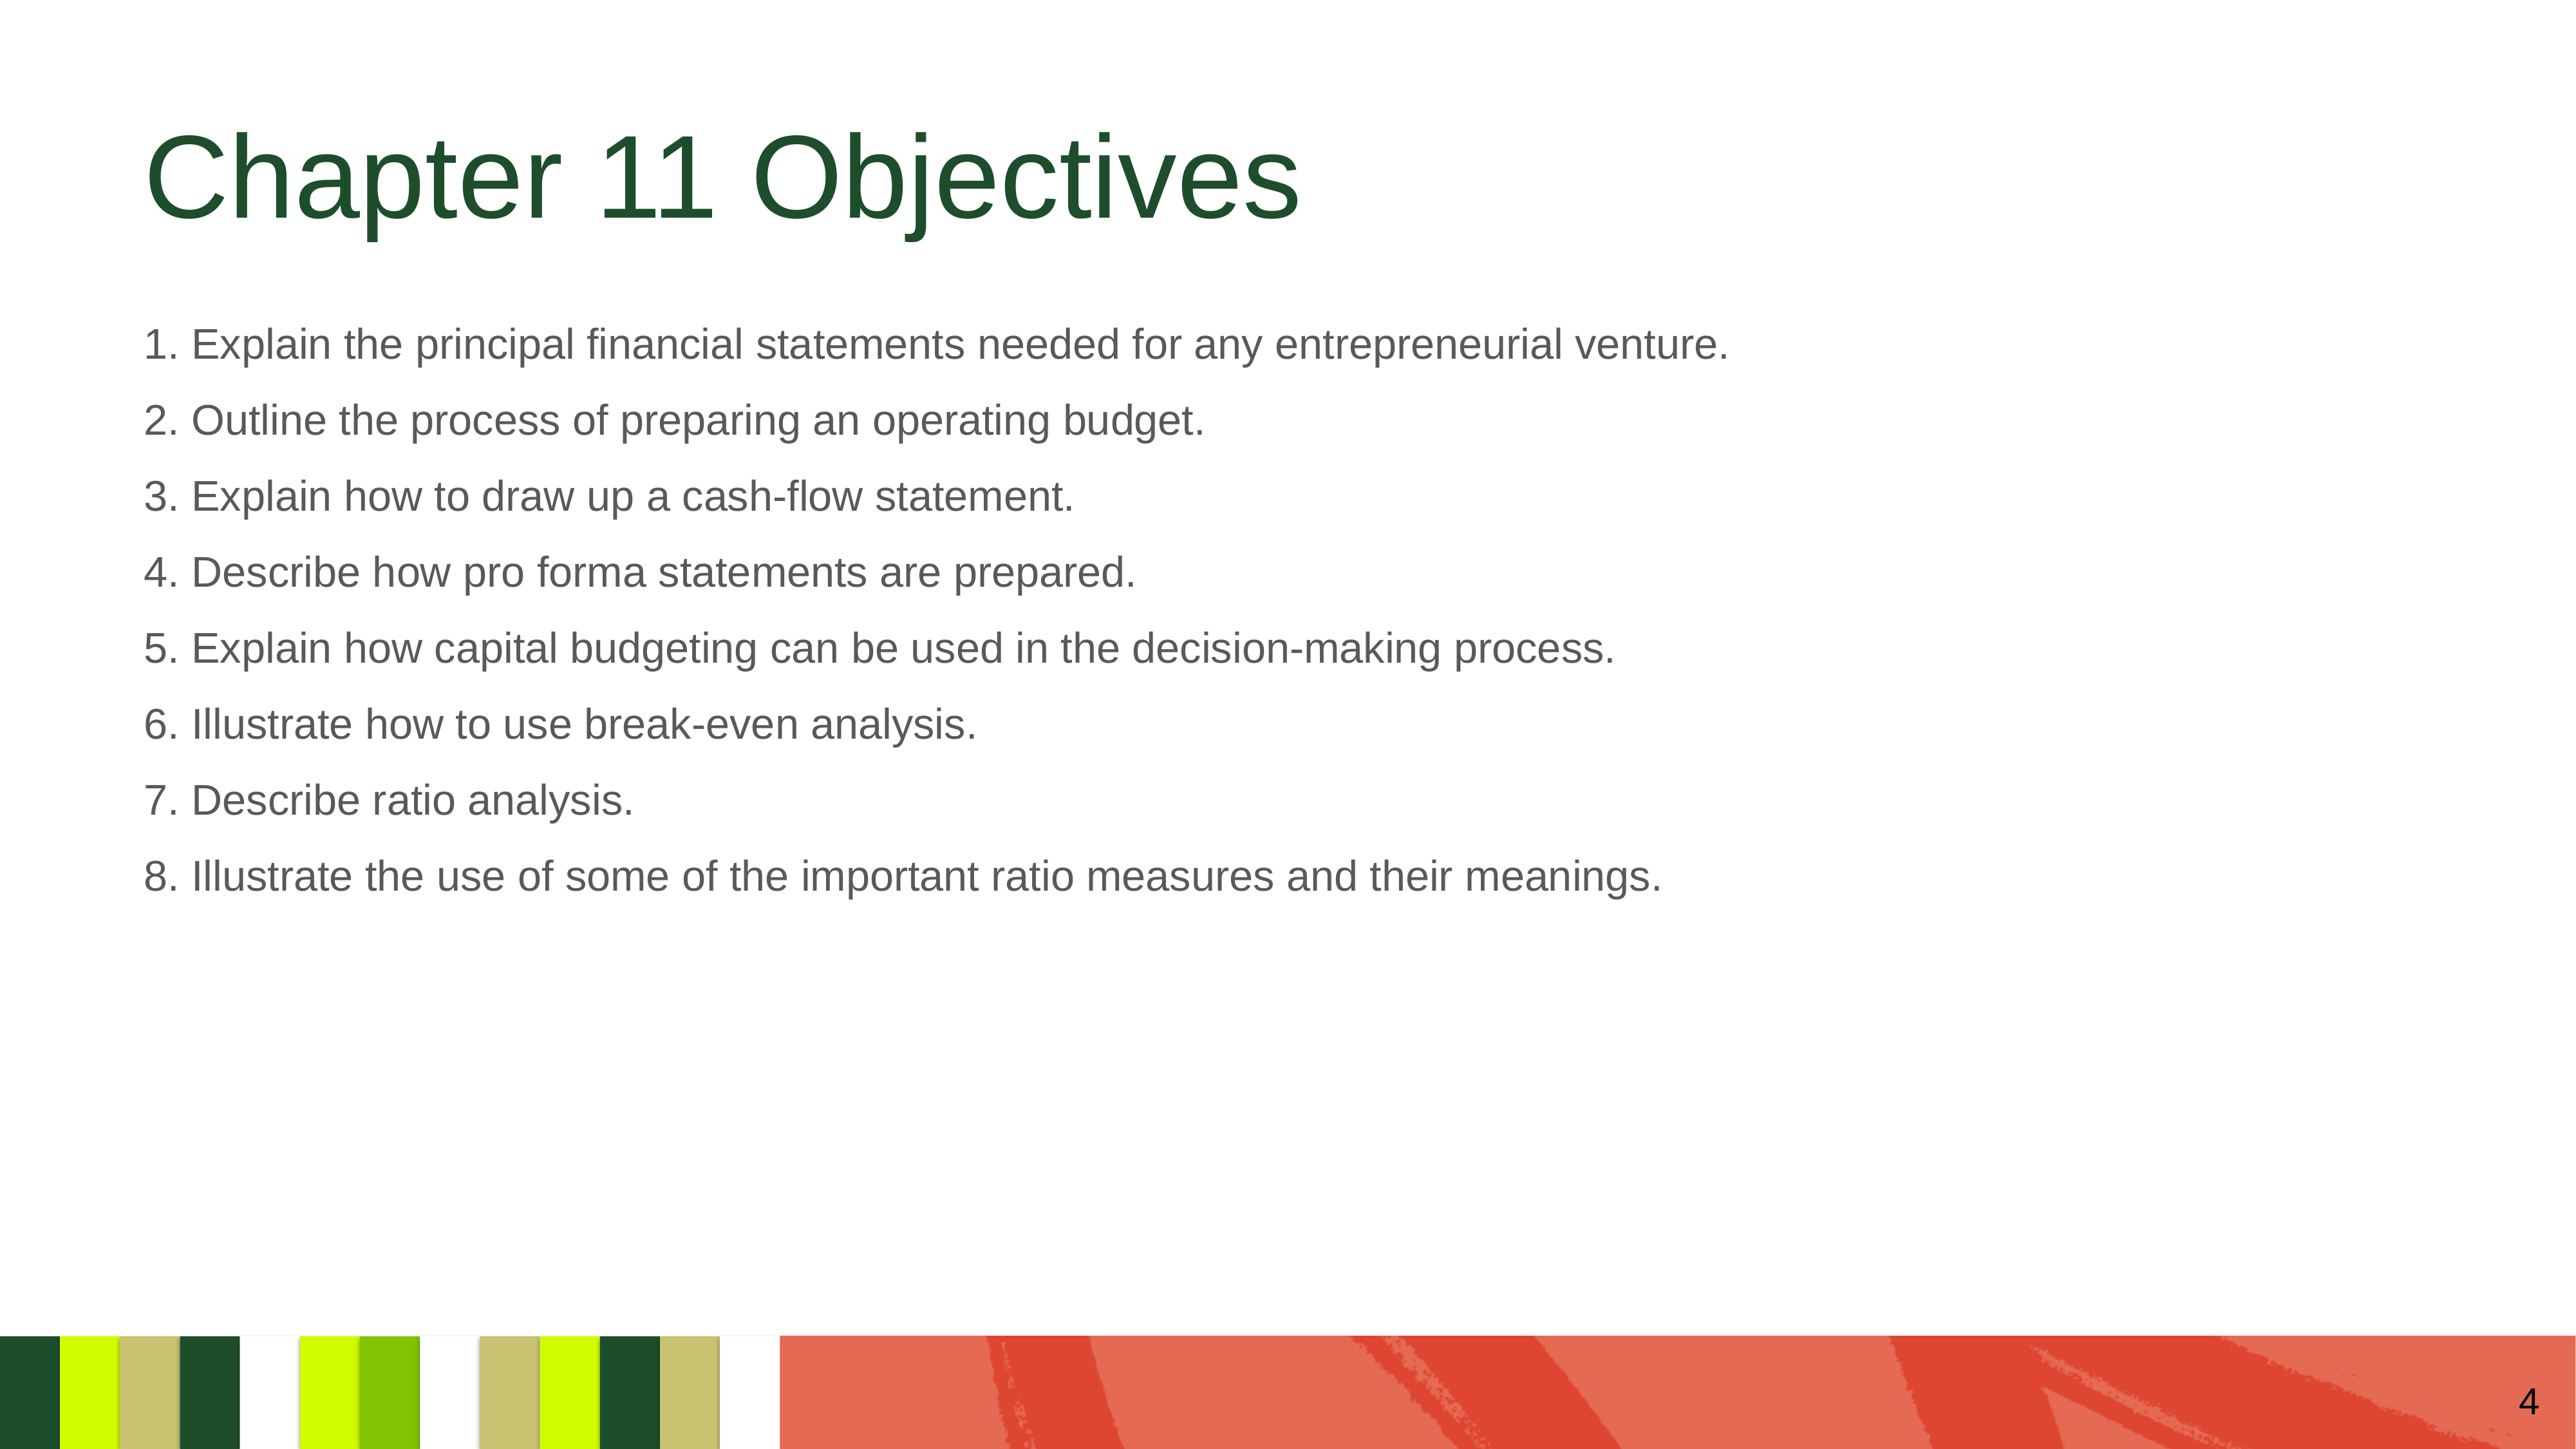

Chapter 11 Objectives
Explain the principal financial statements needed for any entrepreneurial venture.
Outline the process of preparing an operating budget.
Explain how to draw up a cash-flow statement.
Describe how pro forma statements are prepared.
Explain how capital budgeting can be used in the decision-making process.
Illustrate how to use break-even analysis.
Describe ratio analysis.
Illustrate the use of some of the important ratio measures and their meanings.

4